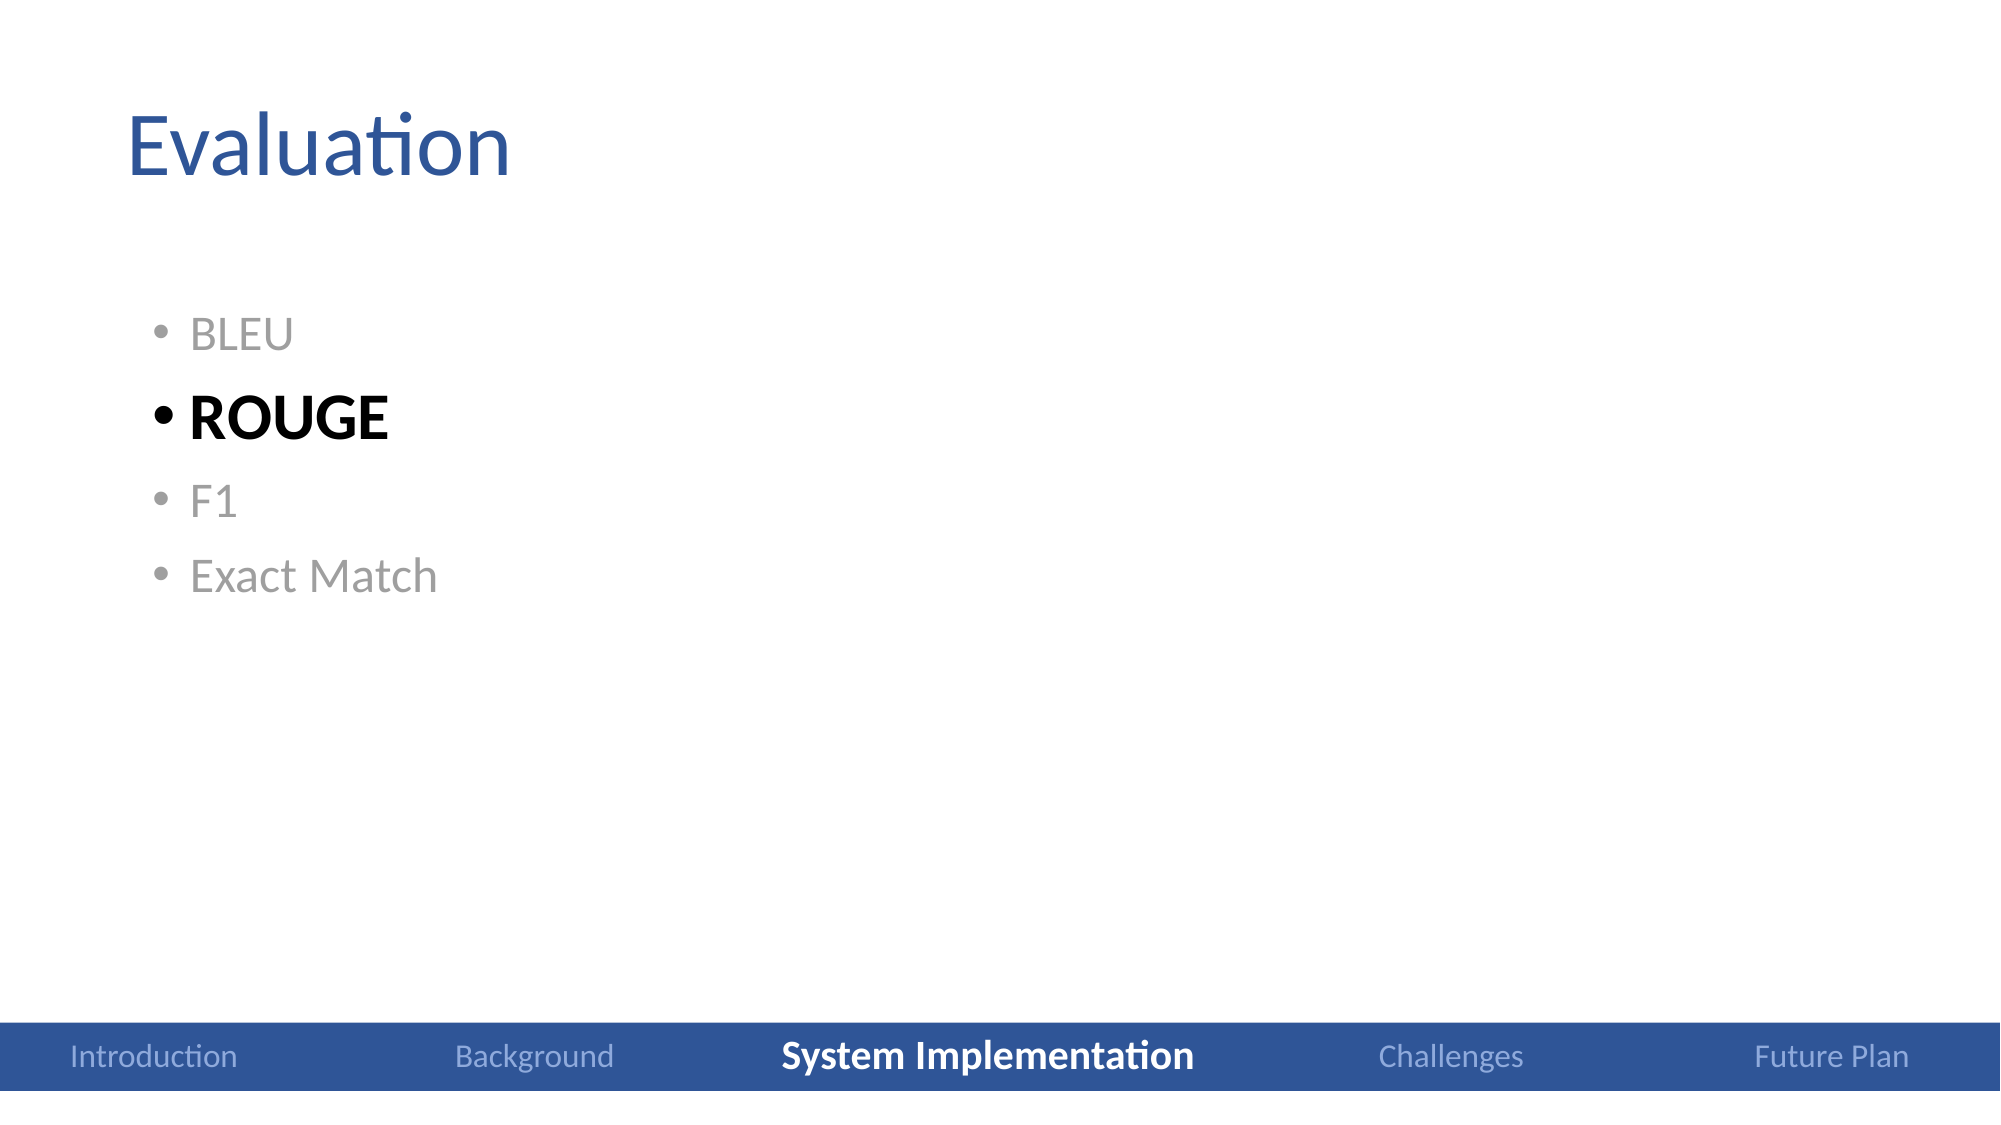

Evaluation
BLEU
ROUGE
F1
Exact Match

System Implementation
Challenges

Future Plan

Background
Introduction